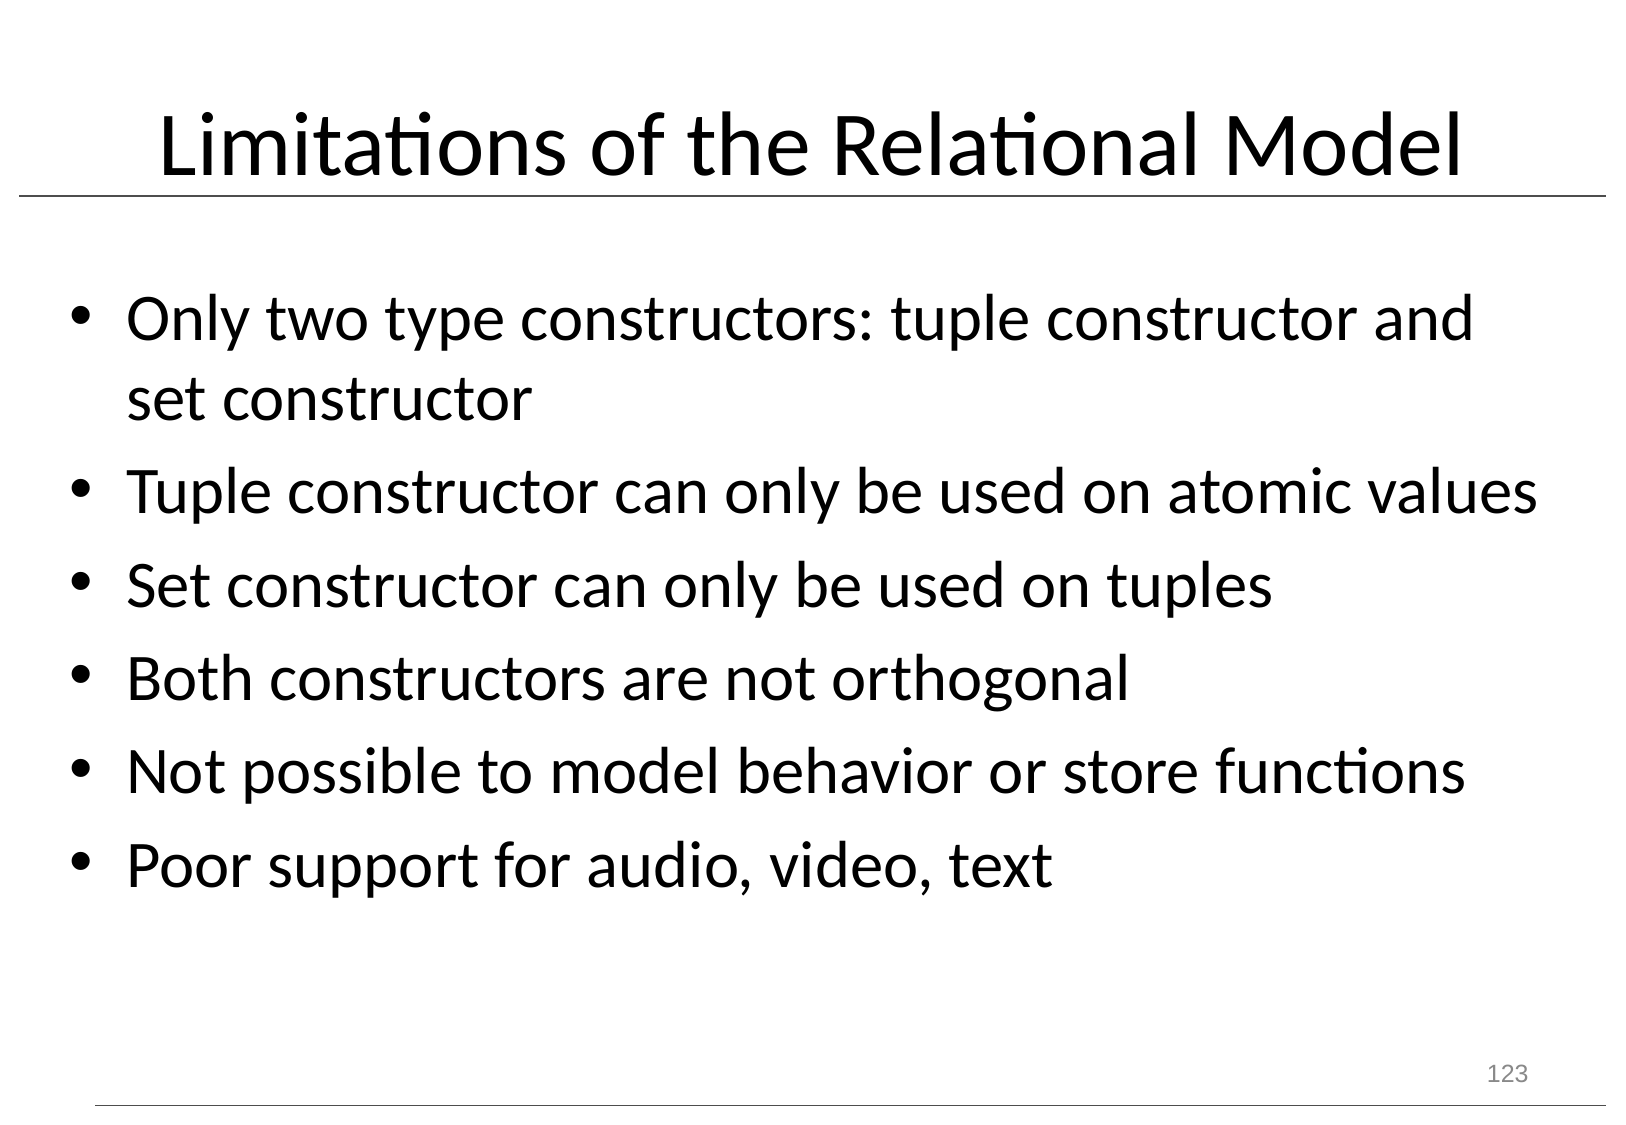

# Limitations of the Relational Model
Only two type constructors: tuple constructor and set constructor
Tuple constructor can only be used on atomic values
Set constructor can only be used on tuples
Both constructors are not orthogonal
Not possible to model behavior or store functions
Poor support for audio, video, text
123